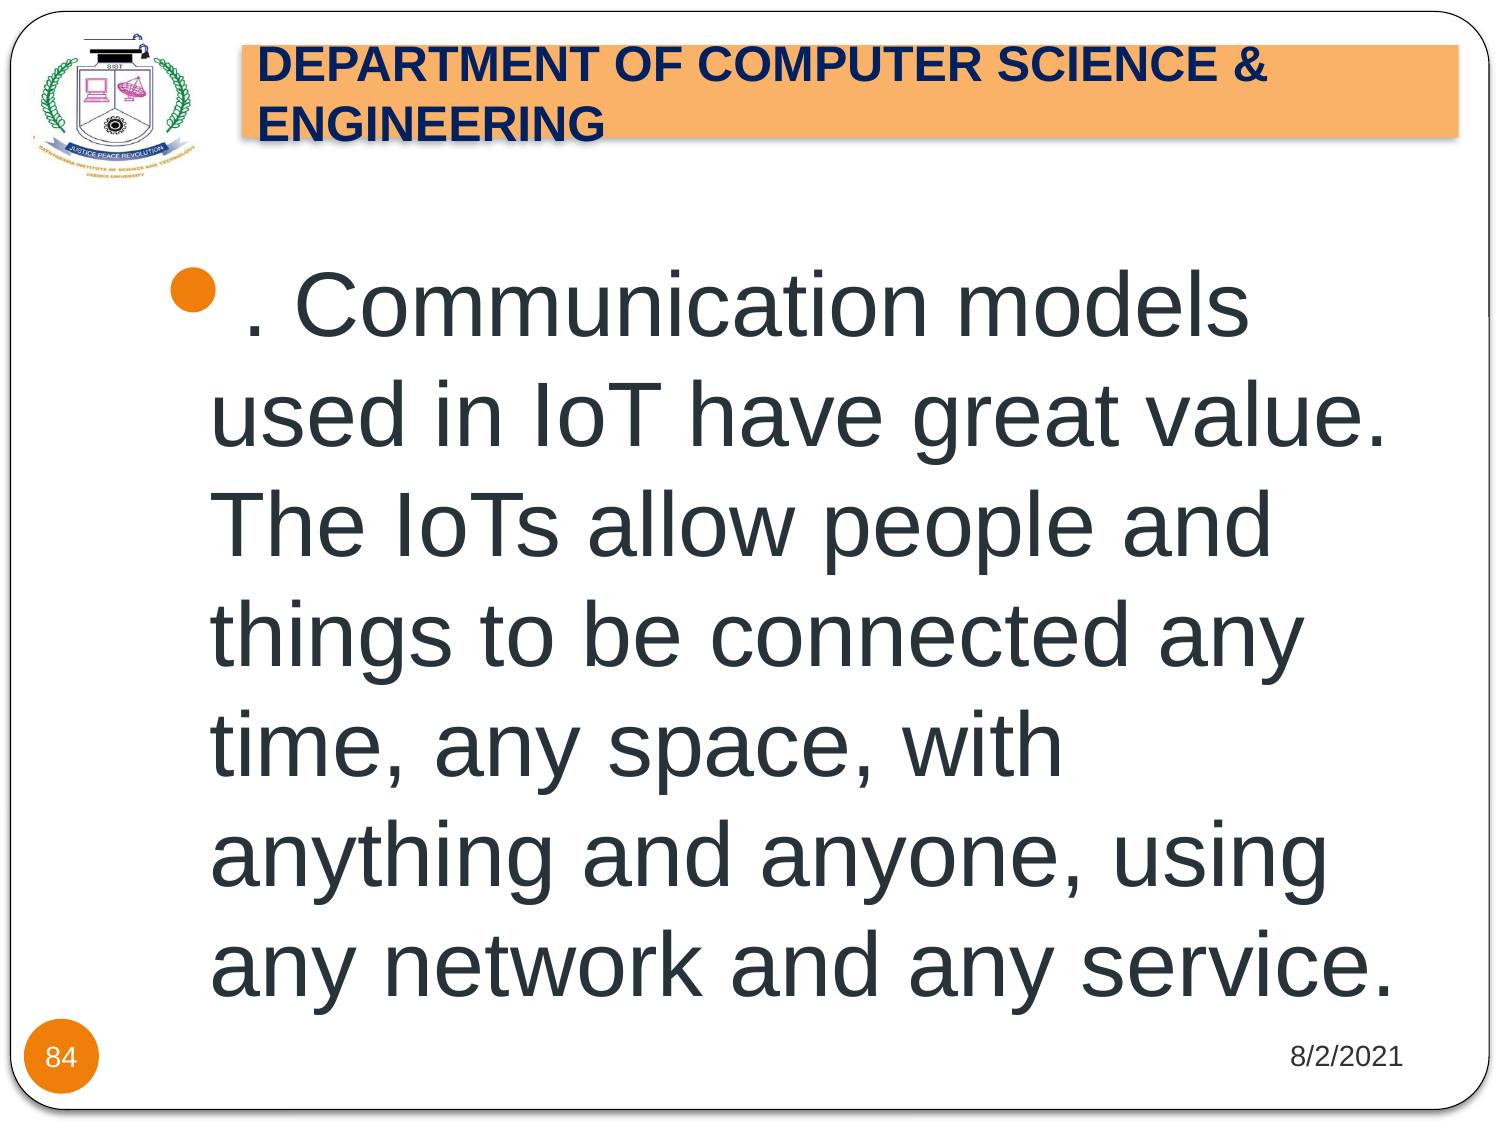

. Communication models used in IoT have great value. The IoTs allow people and things to be connected any time, any space, with anything and anyone, using any network and any service.

8/2/2021
84